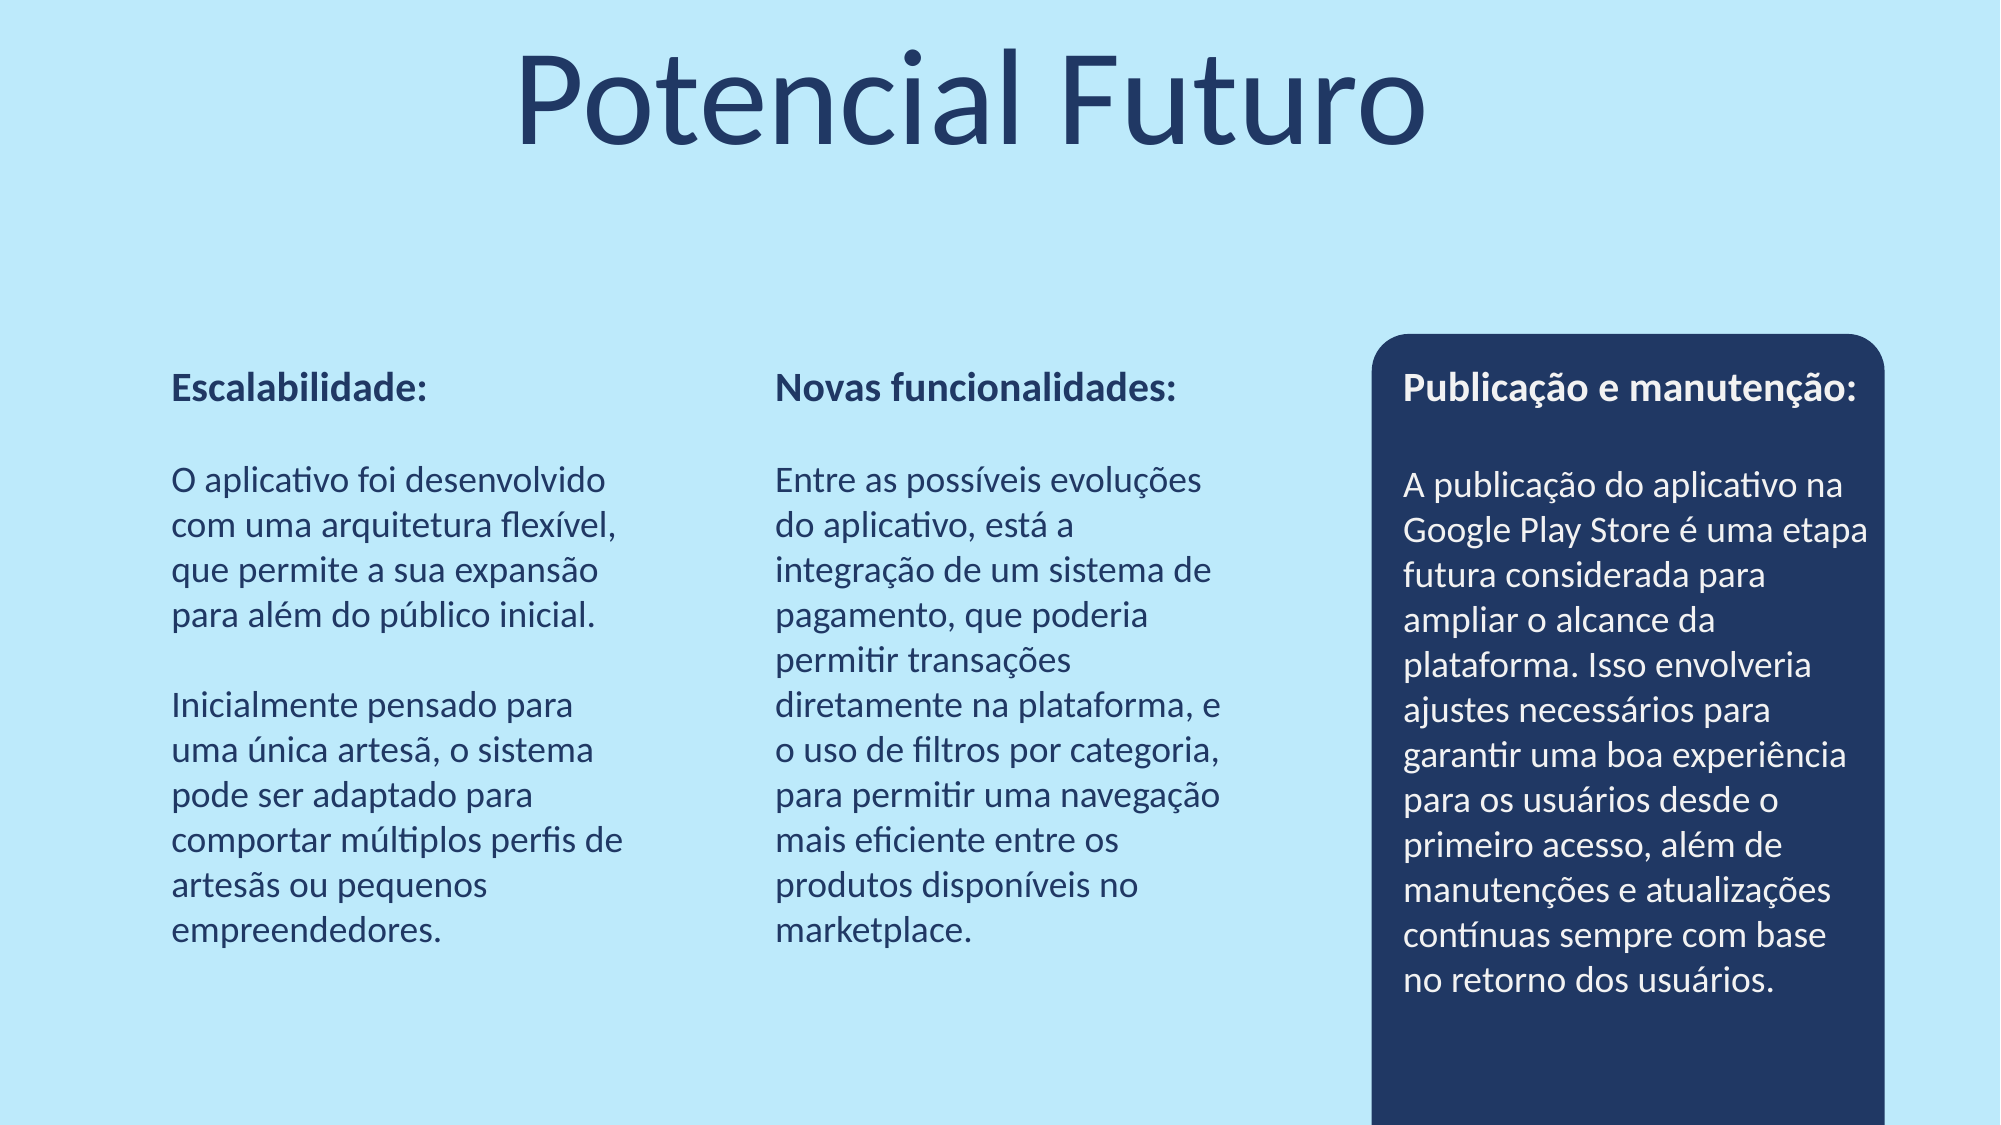

Potencial Futuro

Publicação e manutenção:

A publicação do aplicativo na Google Play Store é uma etapa futura considerada para ampliar o alcance da plataforma. Isso envolveria ajustes necessários para garantir uma boa experiência para os usuários desde o primeiro acesso, além de manutenções e atualizações contínuas sempre com base no retorno dos usuários.
Escalabilidade:

O aplicativo foi desenvolvido com uma arquitetura flexível, que permite a sua expansão para além do público inicial.

Inicialmente pensado para uma única artesã, o sistema pode ser adaptado para comportar múltiplos perfis de artesãs ou pequenos empreendedores.

Novas funcionalidades:

Entre as possíveis evoluções do aplicativo, está a integração de um sistema de pagamento, que poderia permitir transações diretamente na plataforma, e o uso de filtros por categoria, para permitir uma navegação mais eficiente entre os produtos disponíveis no marketplace.